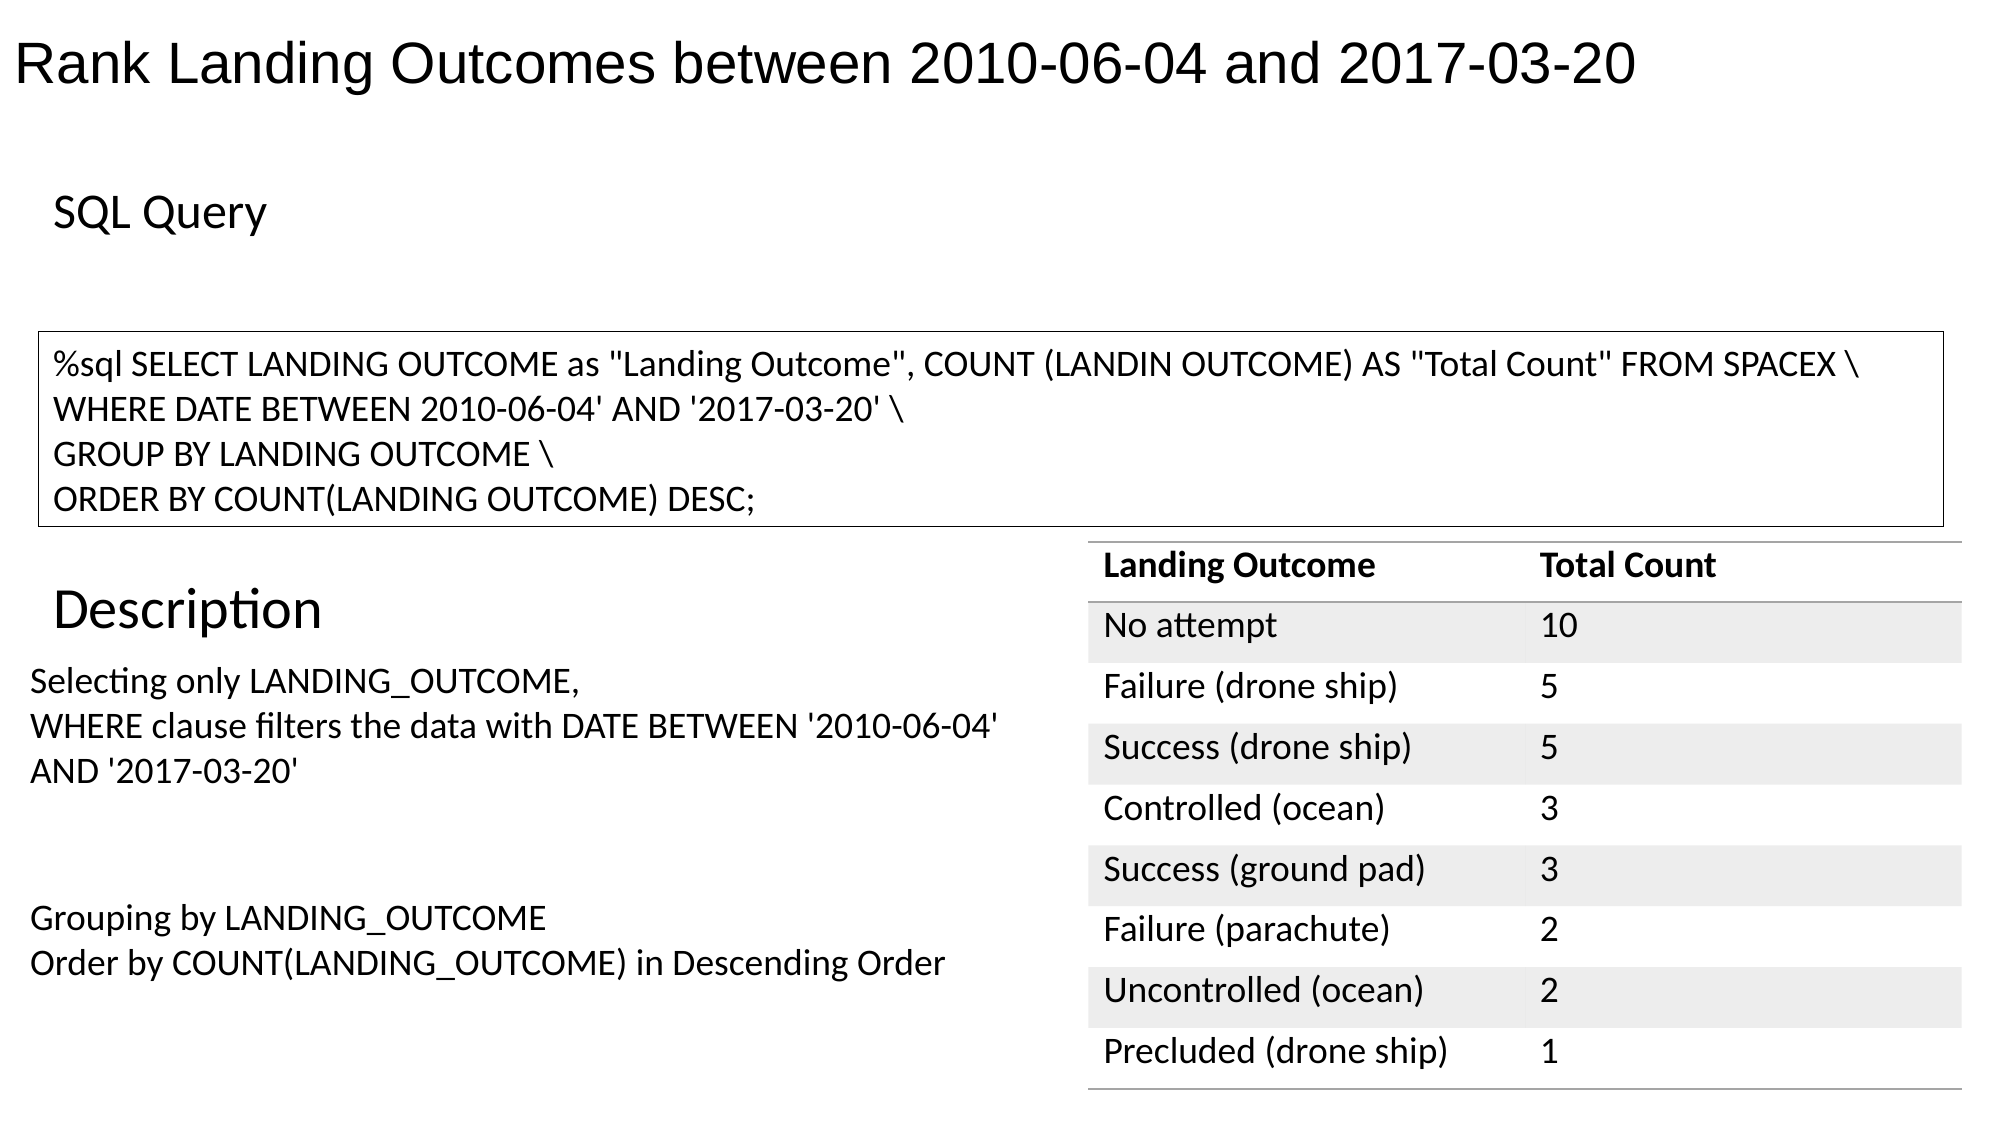

Rank Landing Outcomes between 2010-06-04 and 2017-03-20
SQL Query
%sql SELECT LANDING OUTCOME as "Landing Outcome", COUNT (LANDIN OUTCOME) AS "Total Count" FROM SPACEX \
WHERE DATE BETWEEN 2010-06-04' AND '2017-03-20' \
GROUP BY LANDING OUTCOME \
ORDER BY COUNT(LANDING OUTCOME) DESC;
| Landing Outcome | Total Count |
| --- | --- |
| No attempt | 10 |
| Failure (drone ship) | 5 |
| Success (drone ship) | 5 |
| Controlled (ocean) | 3 |
| Success (ground pad) | 3 |
| Failure (parachute) | 2 |
| Uncontrolled (ocean) | 2 |
| Precluded (drone ship) | 1 |
Description
Selecting only LANDING_OUTCOME,
WHERE clause filters the data with DATE BETWEEN '2010-06-04' AND '2017-03-20'
Grouping by LANDING_OUTCOME
Order by COUNT(LANDING_OUTCOME) in Descending Order